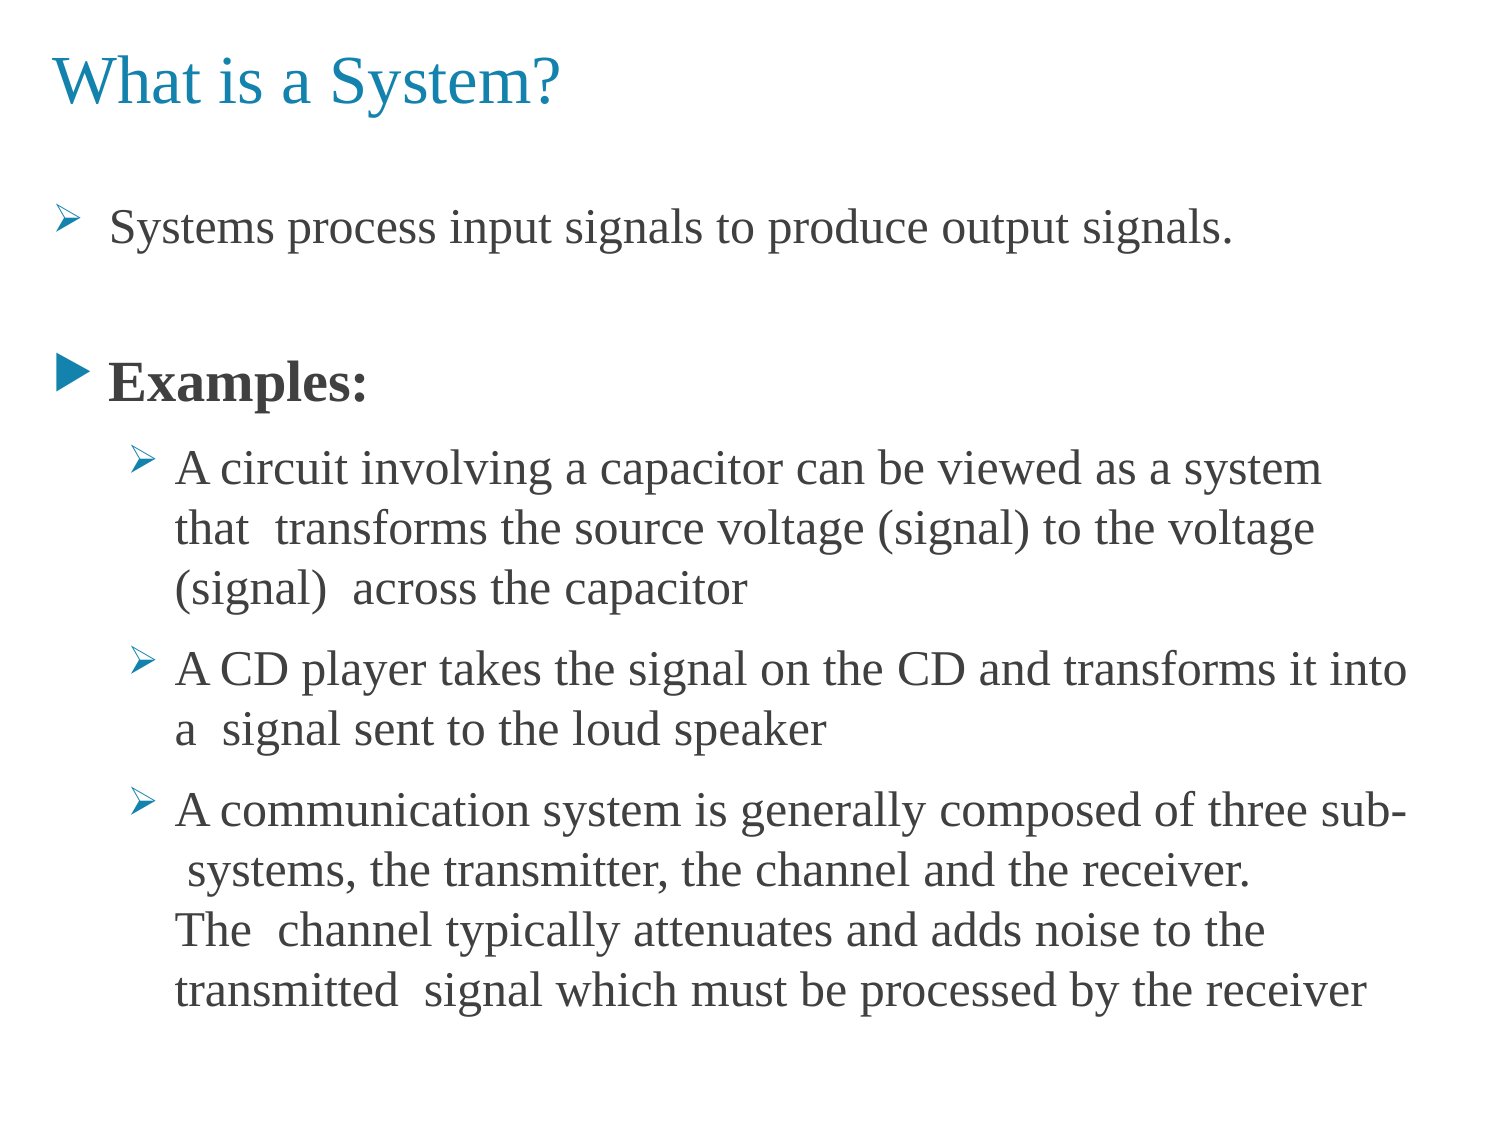

# What is a System?
Systems process input signals to produce output signals.

Examples:
A circuit involving a capacitor can be viewed as a system that  transforms the source voltage (signal) to the voltage (signal)  across the capacitor
A CD player takes the signal on the CD and transforms it into a  signal sent to the loud speaker
A communication system is generally composed of three sub-  systems, the transmitter, the channel and the receiver.	The  channel typically attenuates and adds noise to the transmitted  signal which must be processed by the receiver